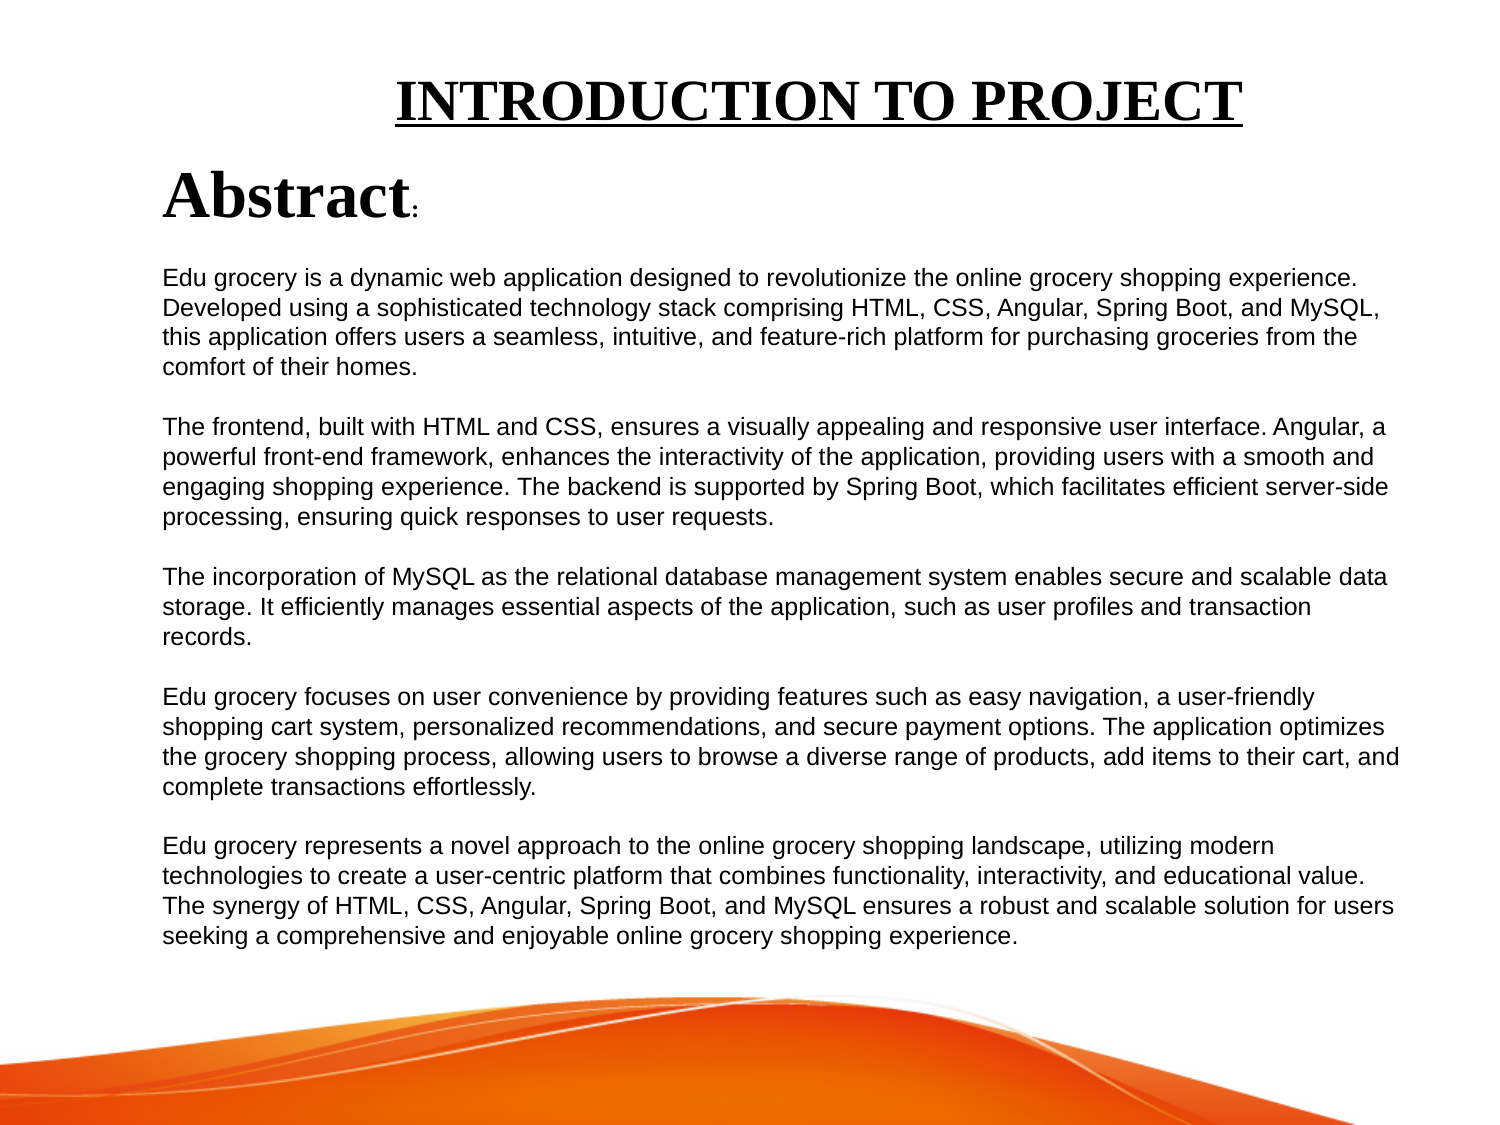

# INTRODUCTION TO PROJECT
Abstract:

Edu grocery is a dynamic web application designed to revolutionize the online grocery shopping experience. Developed using a sophisticated technology stack comprising HTML, CSS, Angular, Spring Boot, and MySQL, this application offers users a seamless, intuitive, and feature-rich platform for purchasing groceries from the comfort of their homes.

The frontend, built with HTML and CSS, ensures a visually appealing and responsive user interface. Angular, a powerful front-end framework, enhances the interactivity of the application, providing users with a smooth and engaging shopping experience. The backend is supported by Spring Boot, which facilitates efficient server-side processing, ensuring quick responses to user requests.

The incorporation of MySQL as the relational database management system enables secure and scalable data storage. It efficiently manages essential aspects of the application, such as user profiles and transaction records.

Edu grocery focuses on user convenience by providing features such as easy navigation, a user-friendly shopping cart system, personalized recommendations, and secure payment options. The application optimizes the grocery shopping process, allowing users to browse a diverse range of products, add items to their cart, and complete transactions effortlessly.

Edu grocery represents a novel approach to the online grocery shopping landscape, utilizing modern technologies to create a user-centric platform that combines functionality, interactivity, and educational value. The synergy of HTML, CSS, Angular, Spring Boot, and MySQL ensures a robust and scalable solution for users seeking a comprehensive and enjoyable online grocery shopping experience.